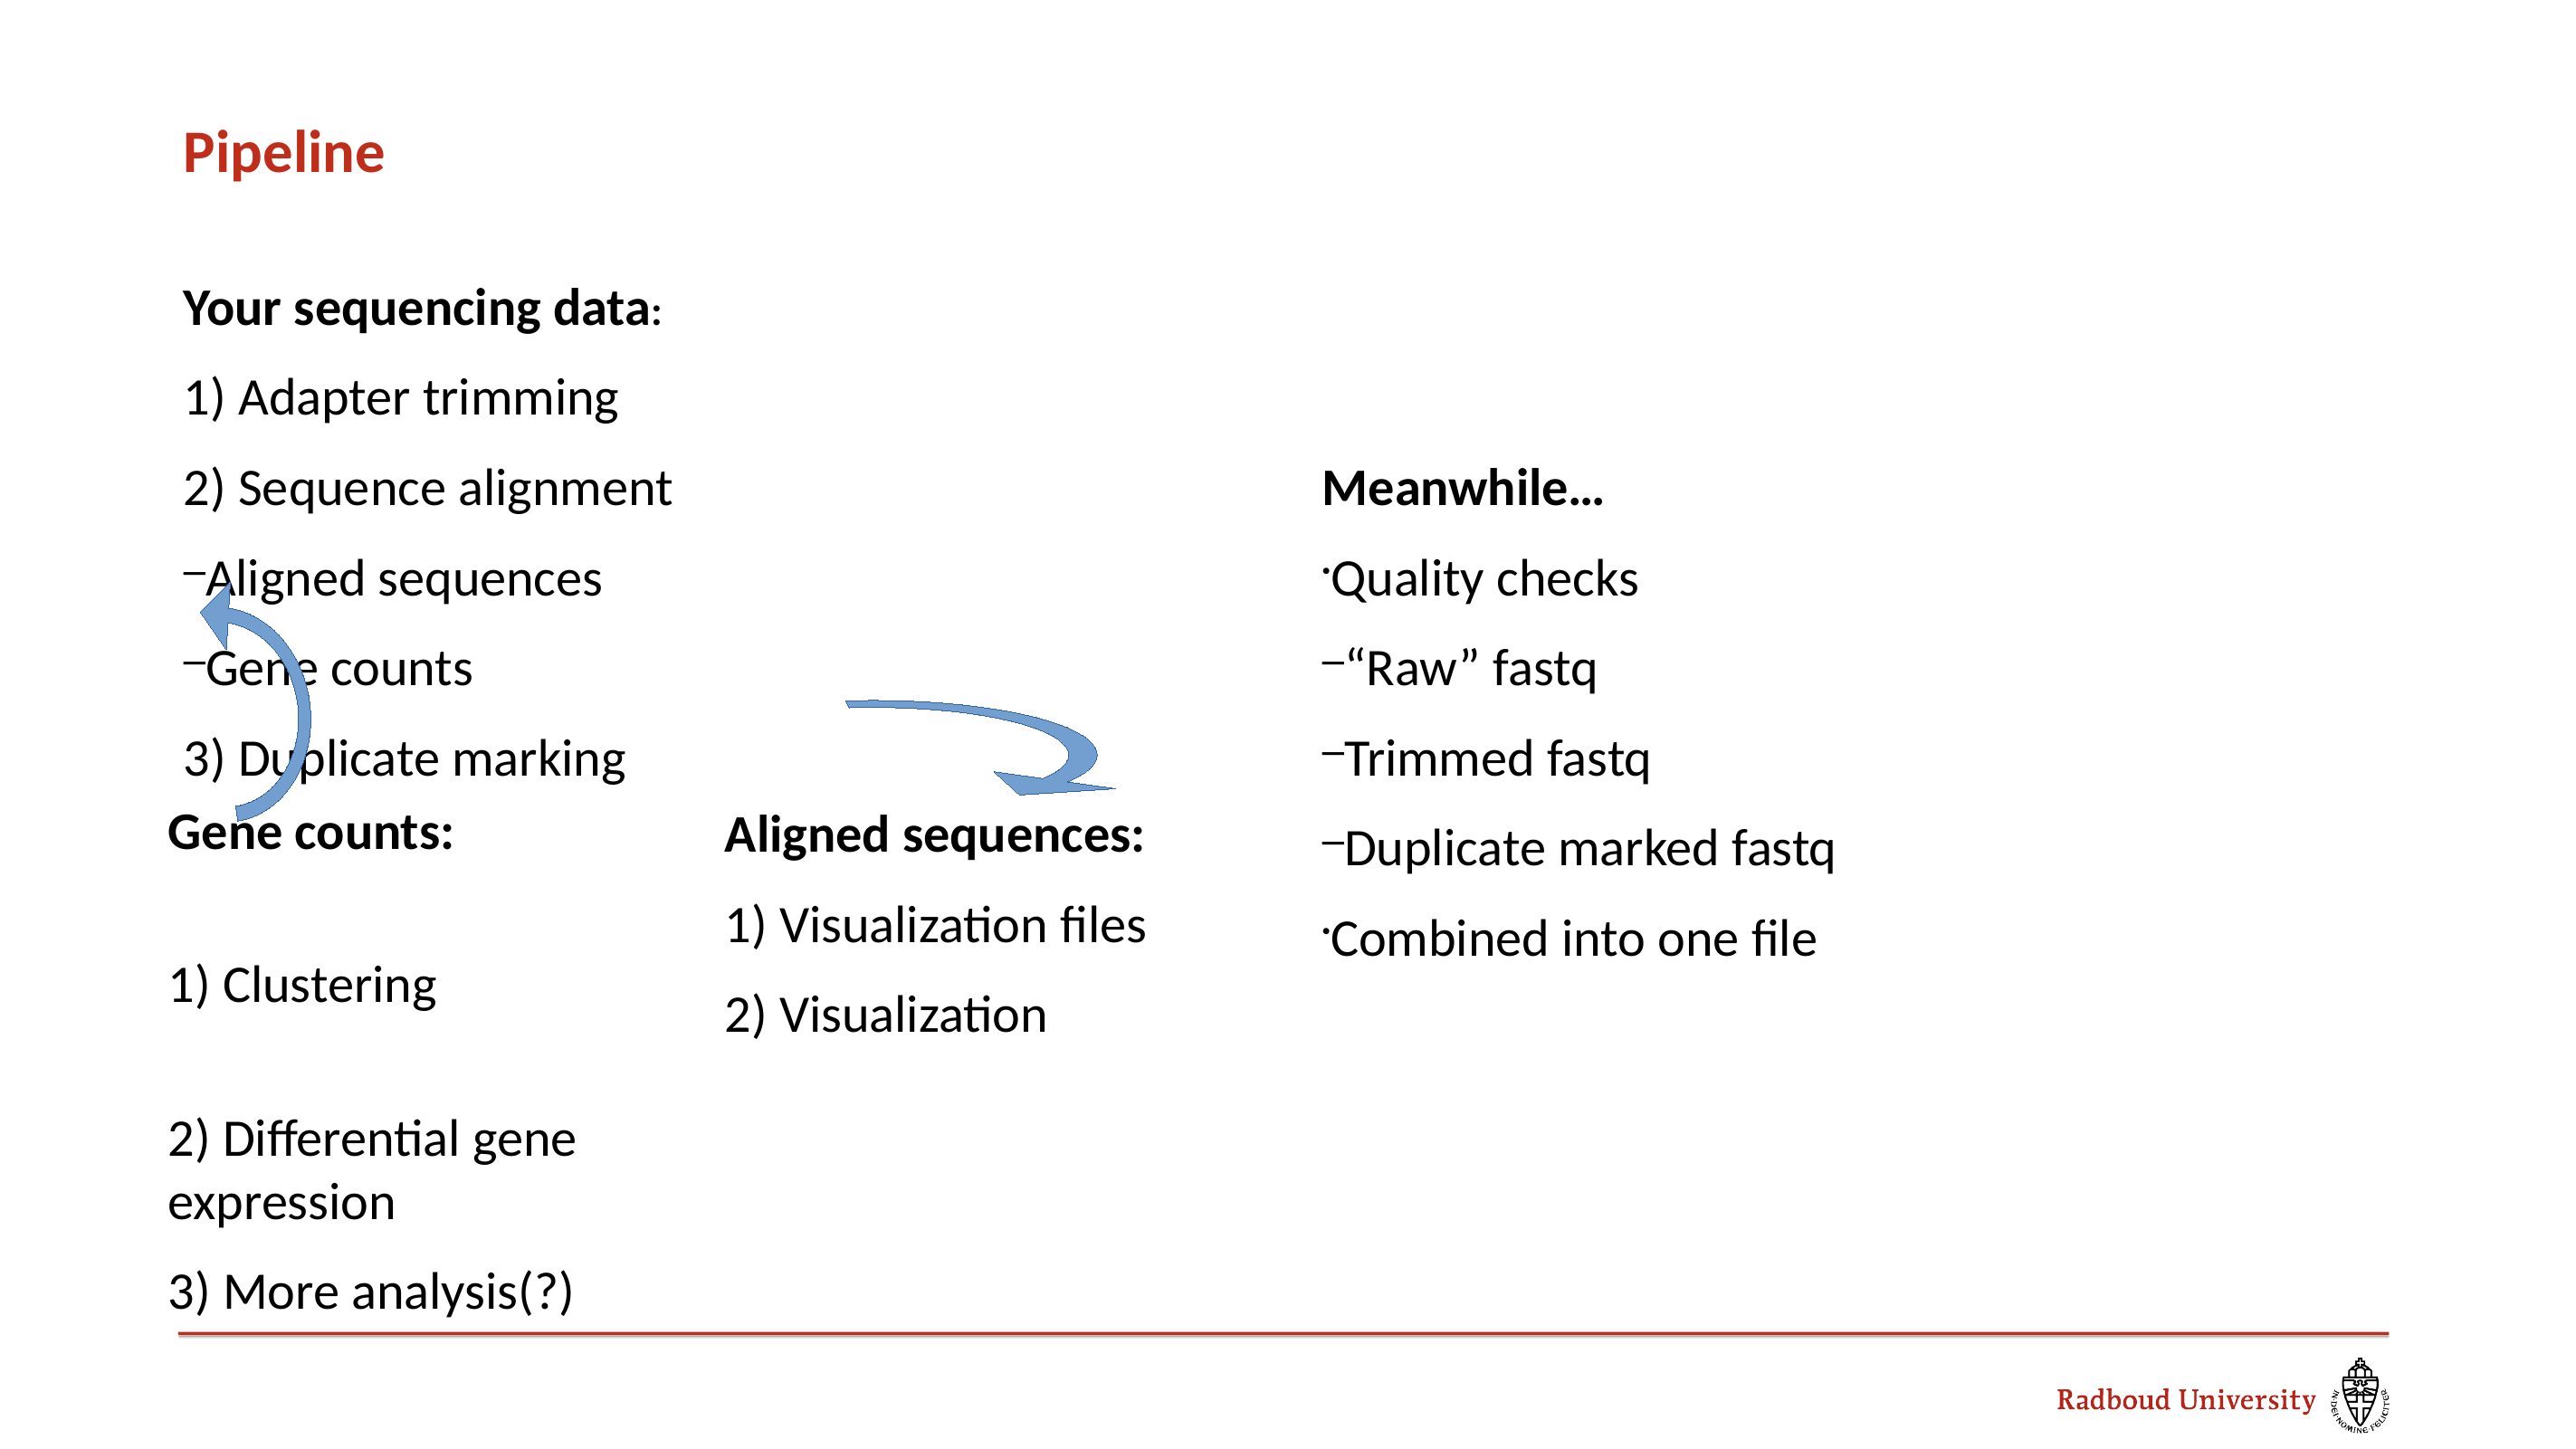

Pipeline
Your sequencing data:
 Adapter trimming
 Sequence alignment
Aligned sequences
Gene counts
 Duplicate marking

Meanwhile…
Quality checks
“Raw” fastq
Trimmed fastq
Duplicate marked fastq
Combined into one file

Gene counts:
 Clustering
 Differential gene expression
 More analysis(?)

Aligned sequences:
 Visualization files
 Visualization